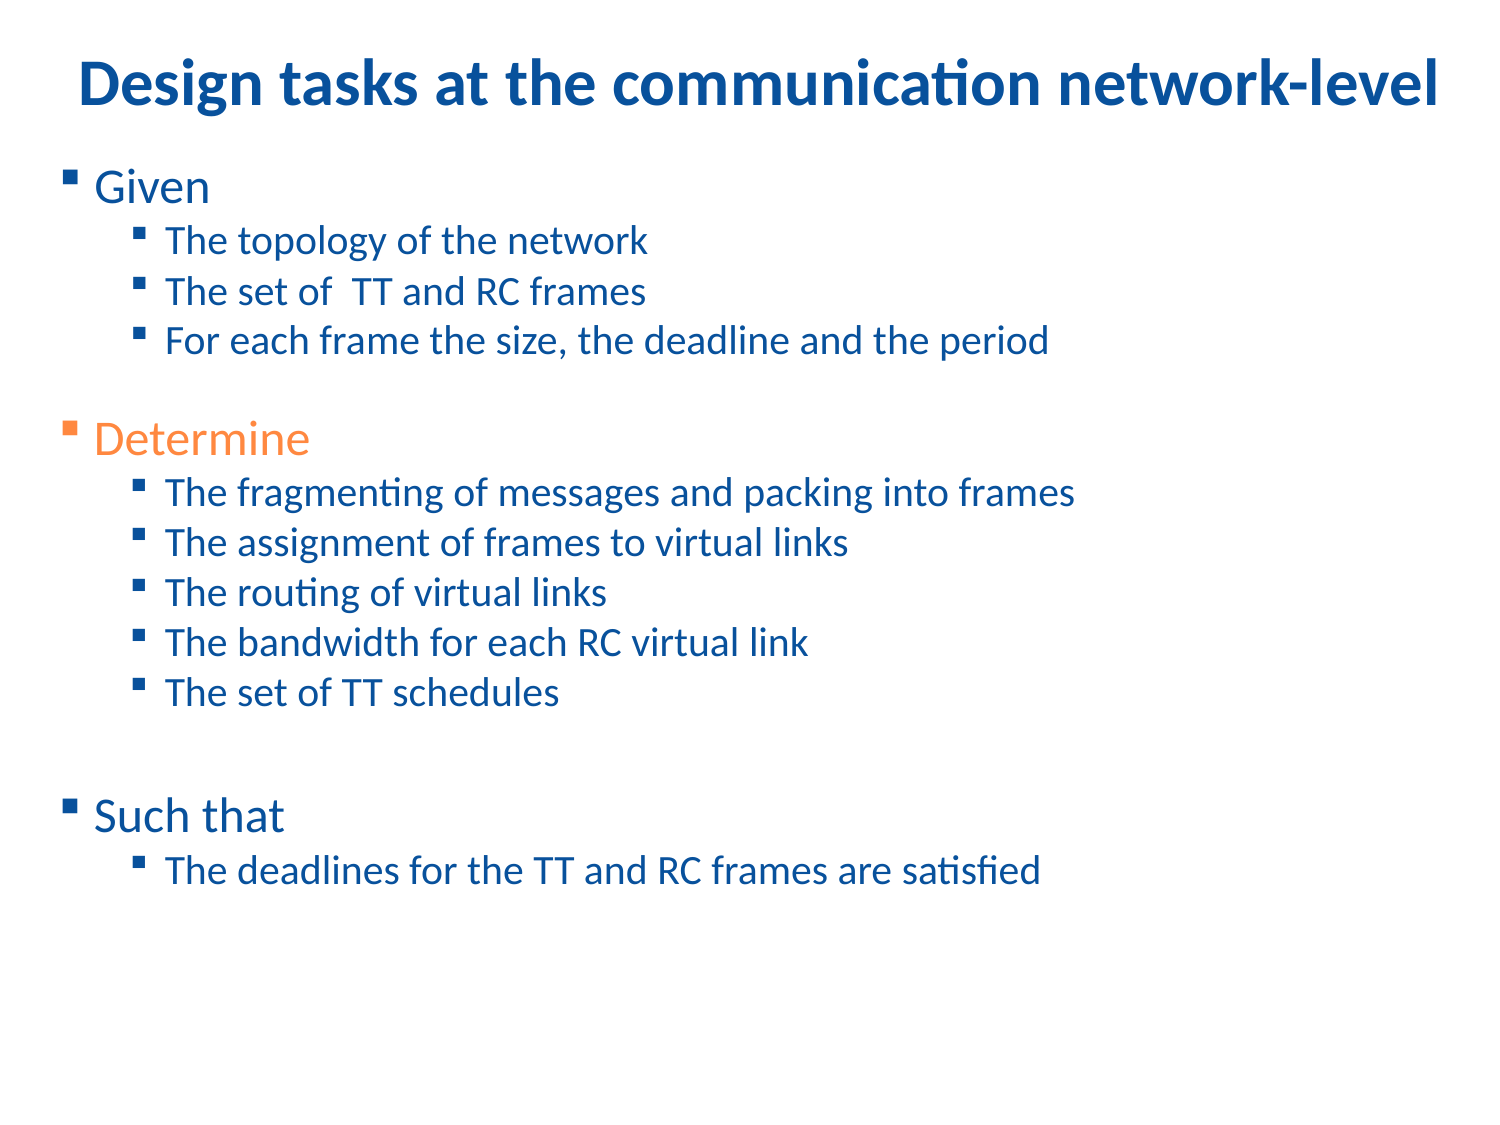

Design tasks at the communication network-level
Given
The topology of the network
The set of  TT and RC frames
For each frame the size, the deadline and the period
Determine
The fragmenting of messages and packing into frames
The assignment of frames to virtual links
The routing of virtual links
The bandwidth for each RC virtual link
The set of TT schedules

Such that
The deadlines for the TT and RC frames are satisfied